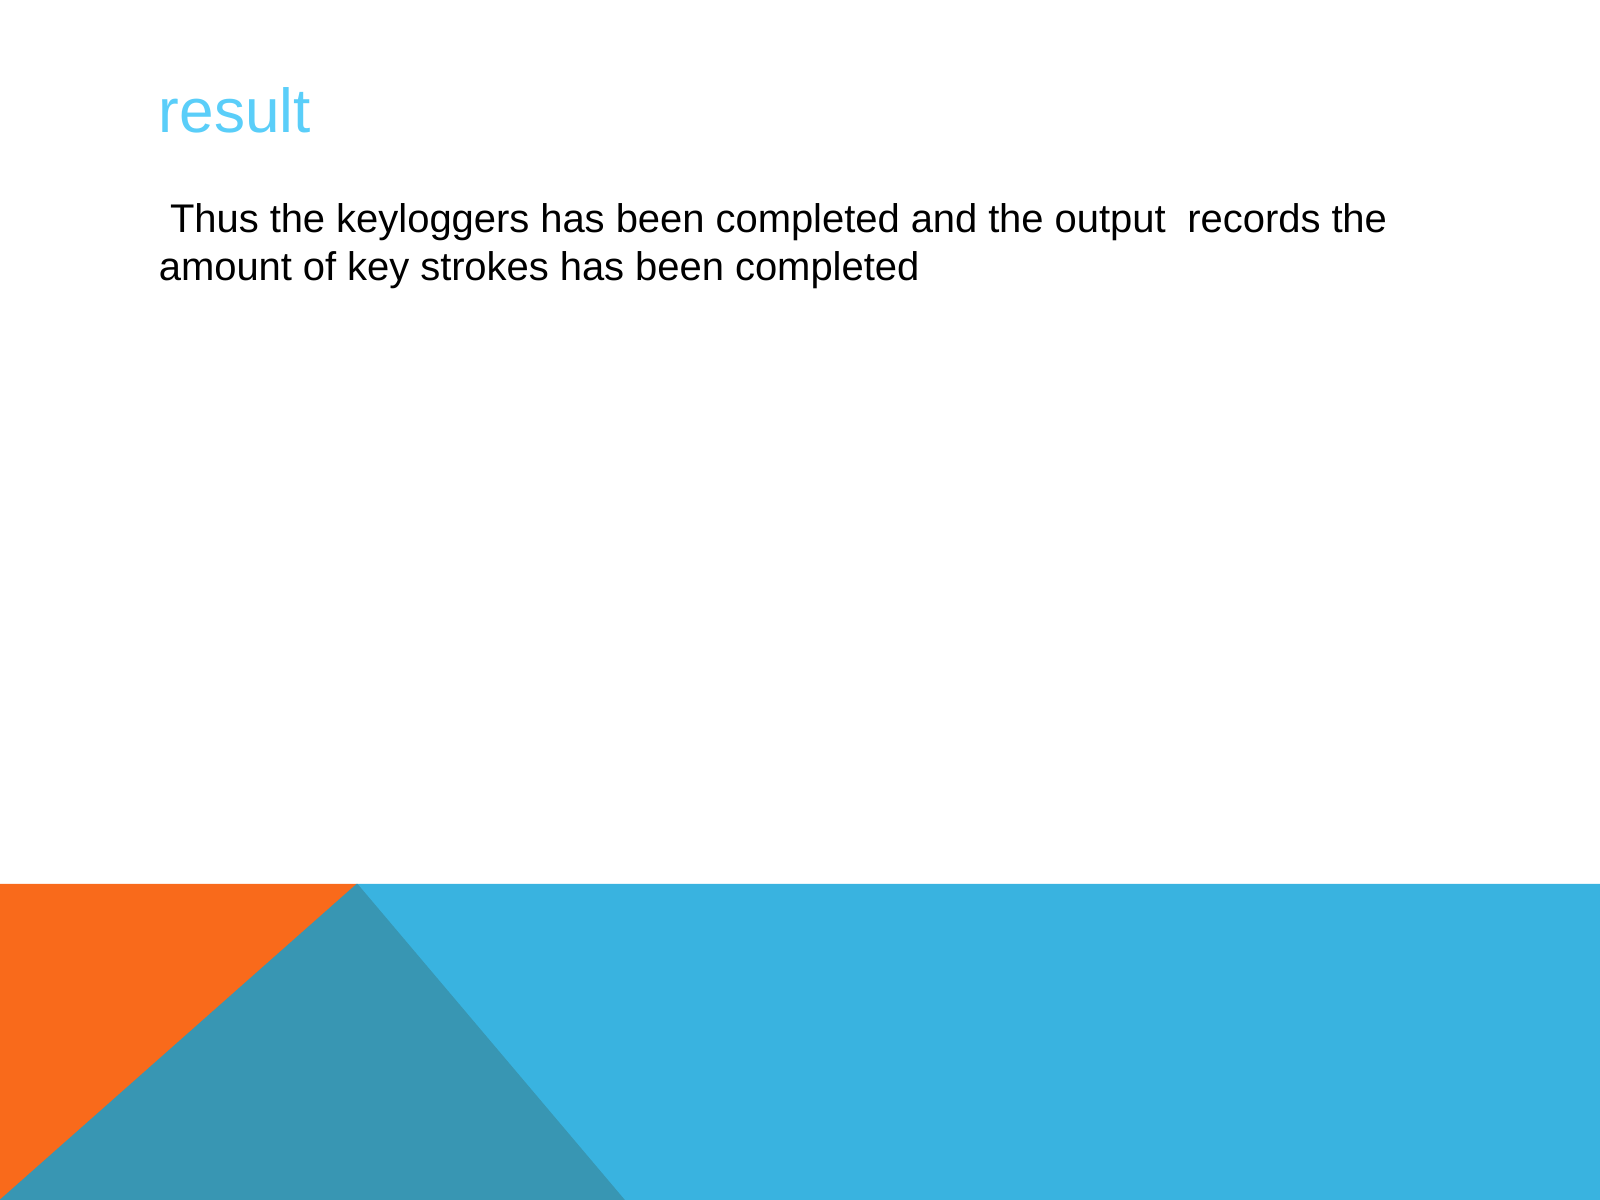

result
 Thus the keyloggers has been completed and the output  records the amount of key strokes has been completed